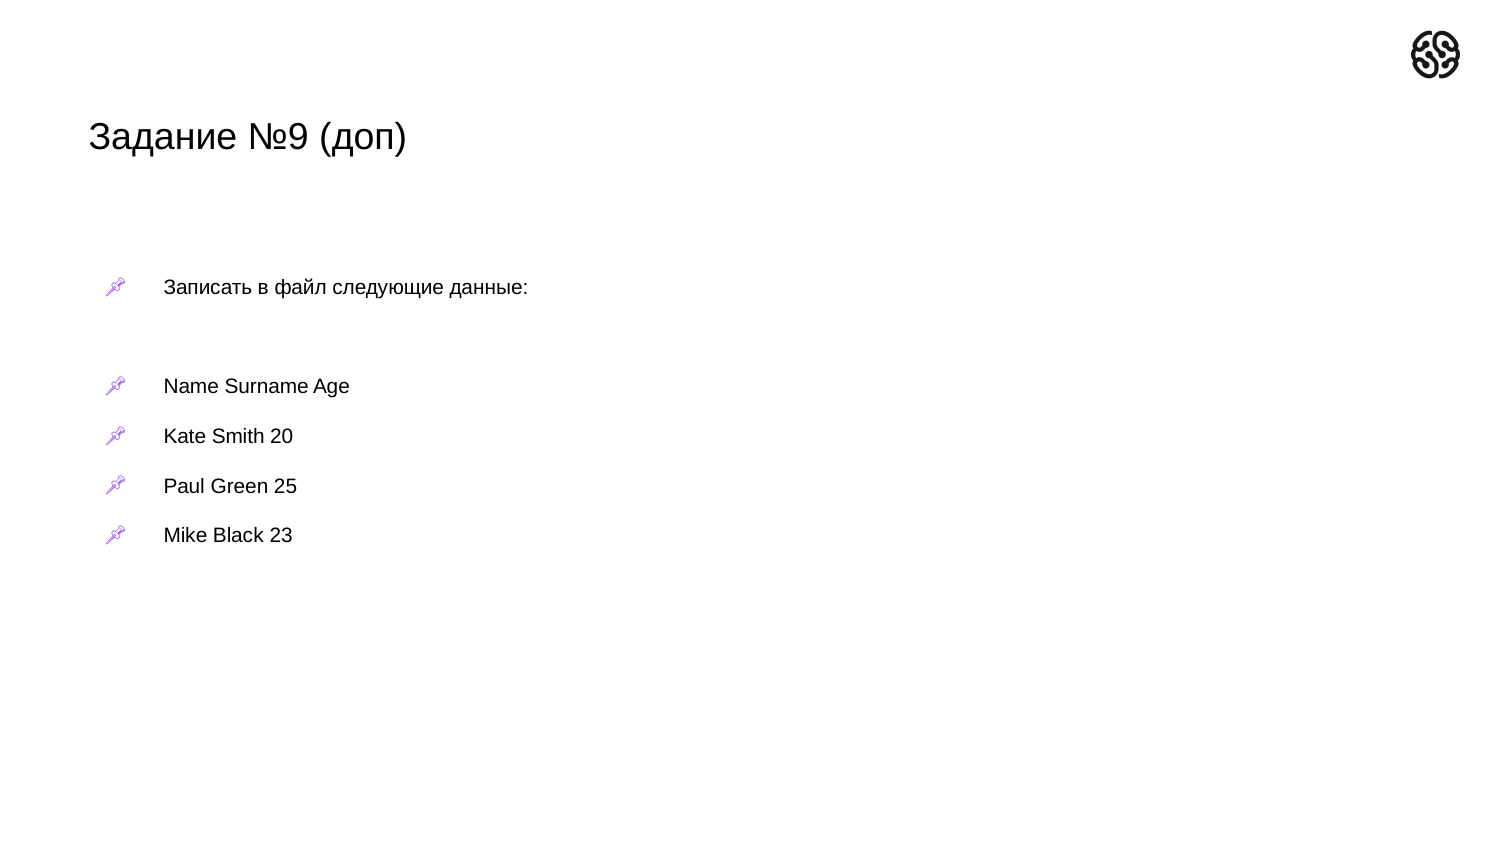

# Задание №9 (доп)
Записать в файл следующие данные:

Name Surname Age
Kate Smith 20
Paul Green 25
Mike Black 23